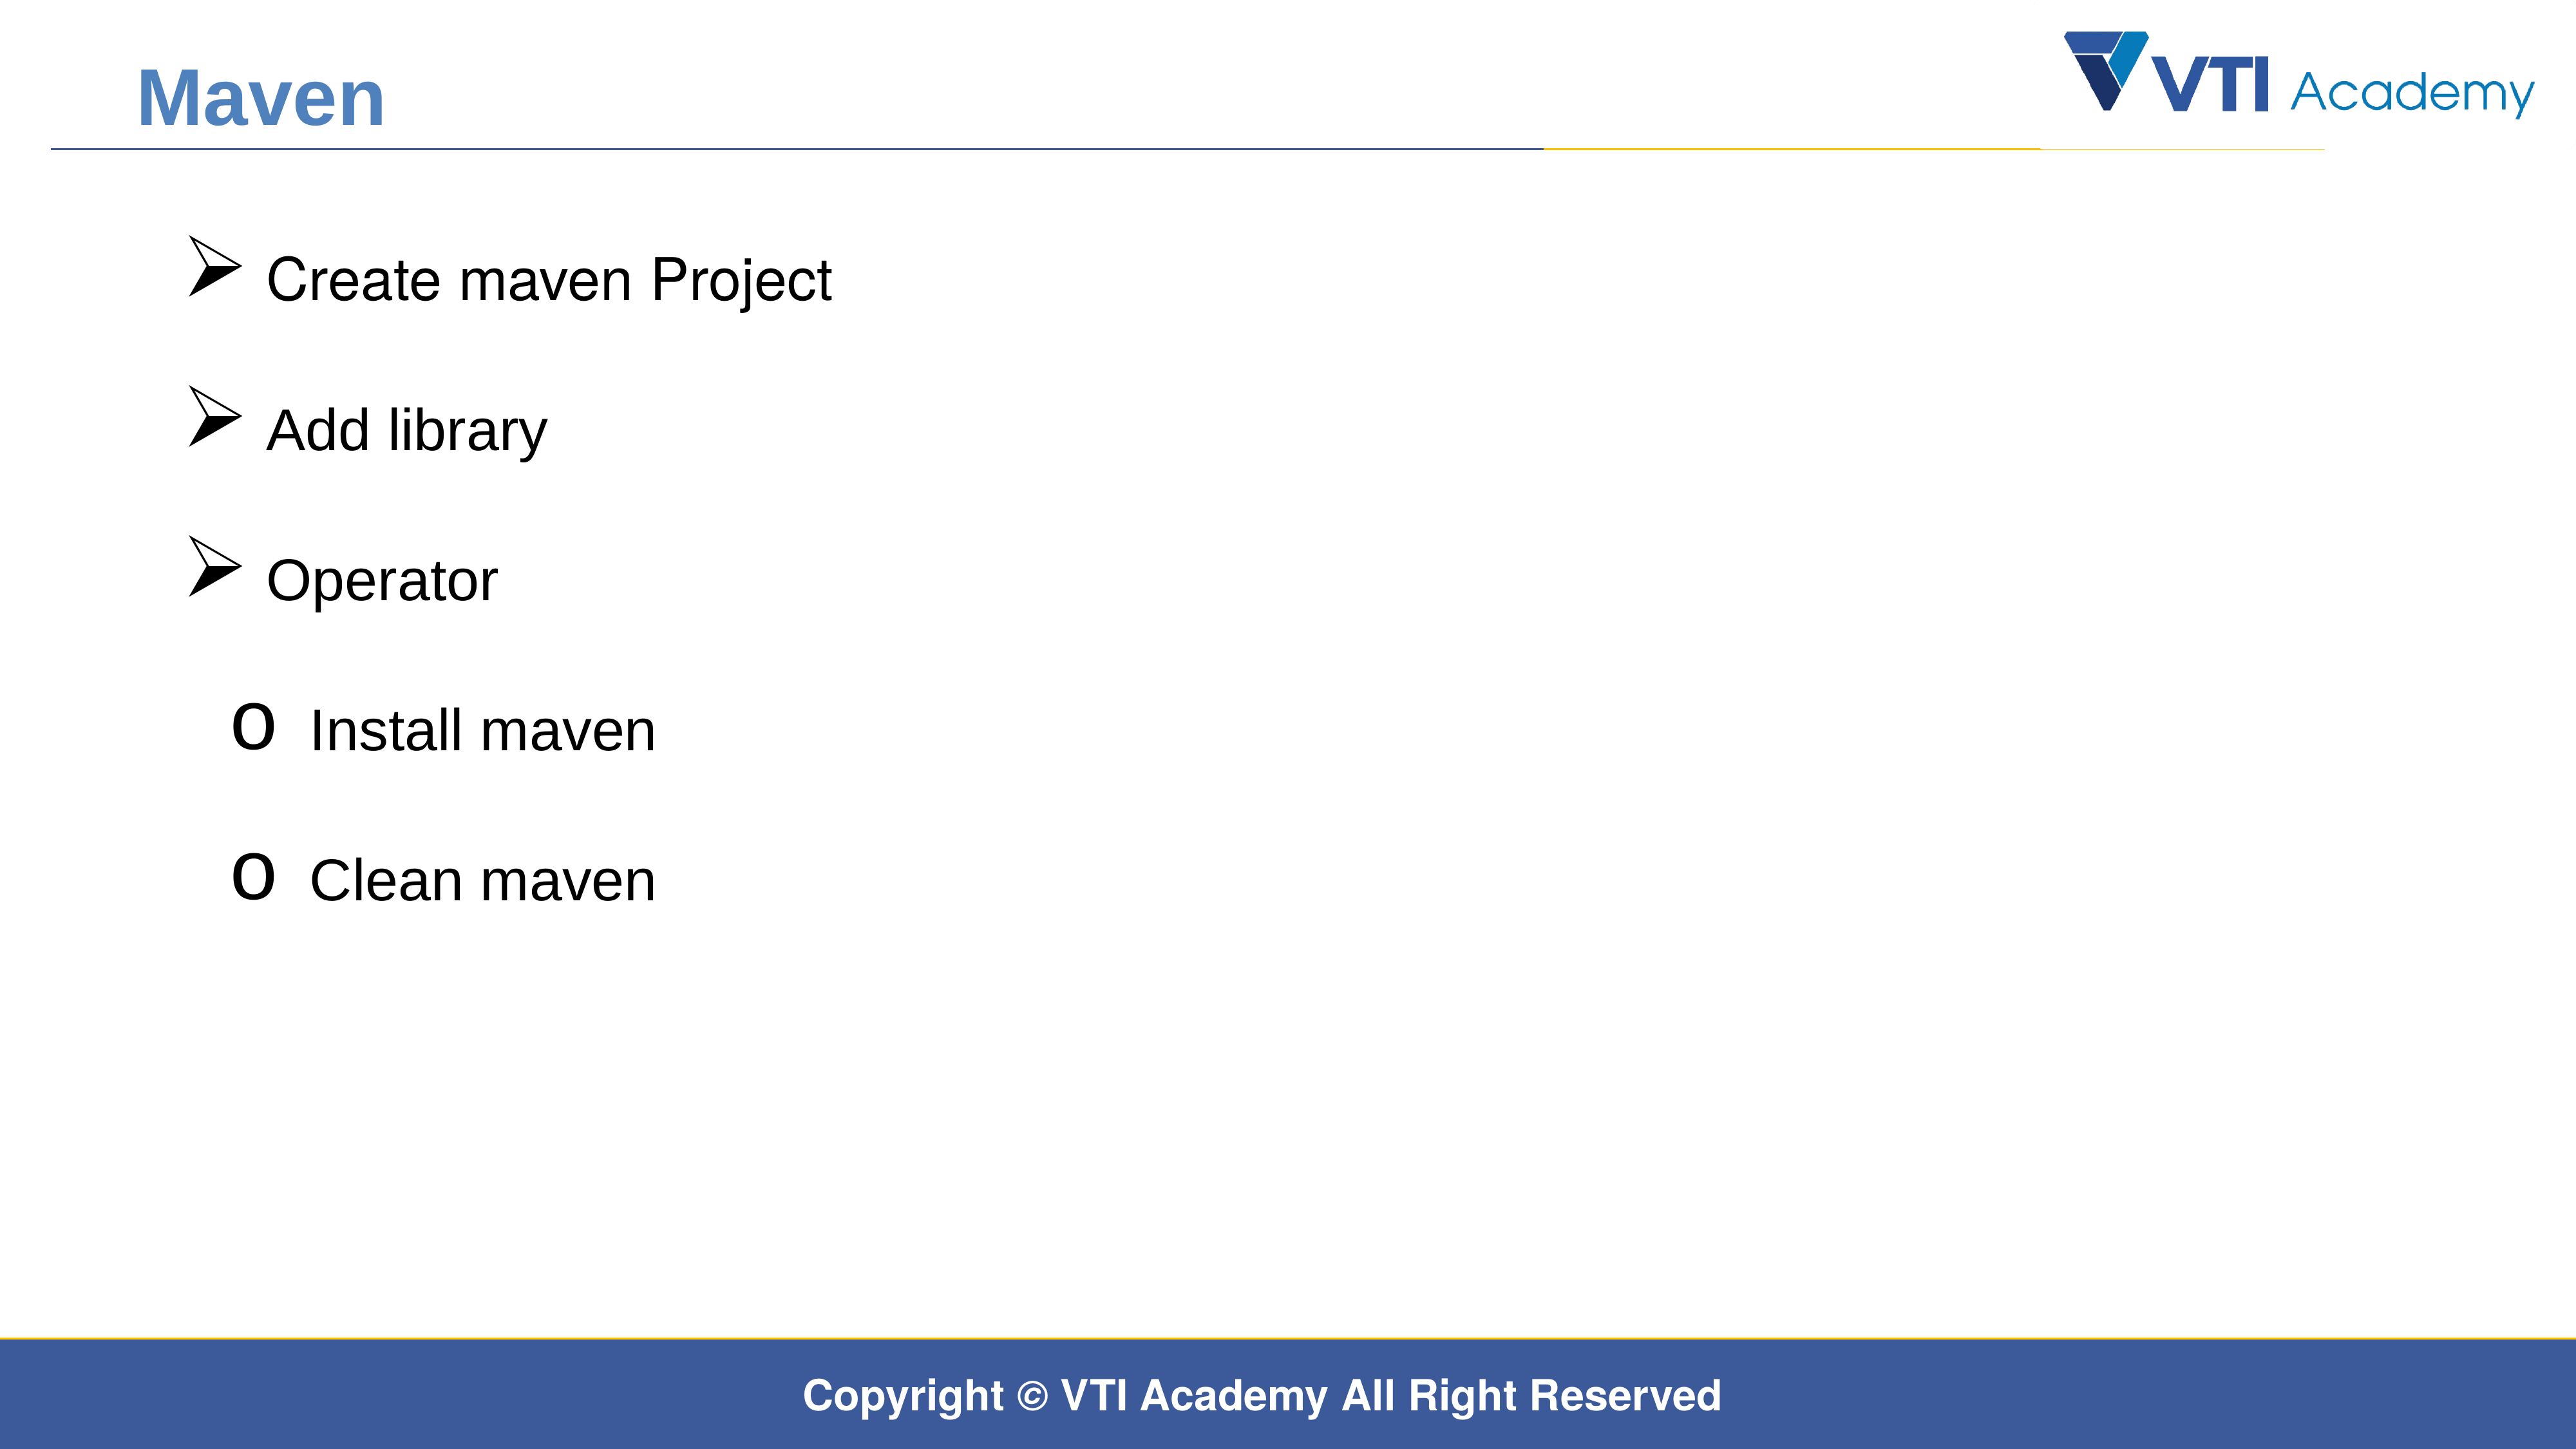

Maven
 Create maven Project
 Add library
 Operator
 Install maven
 Clean maven